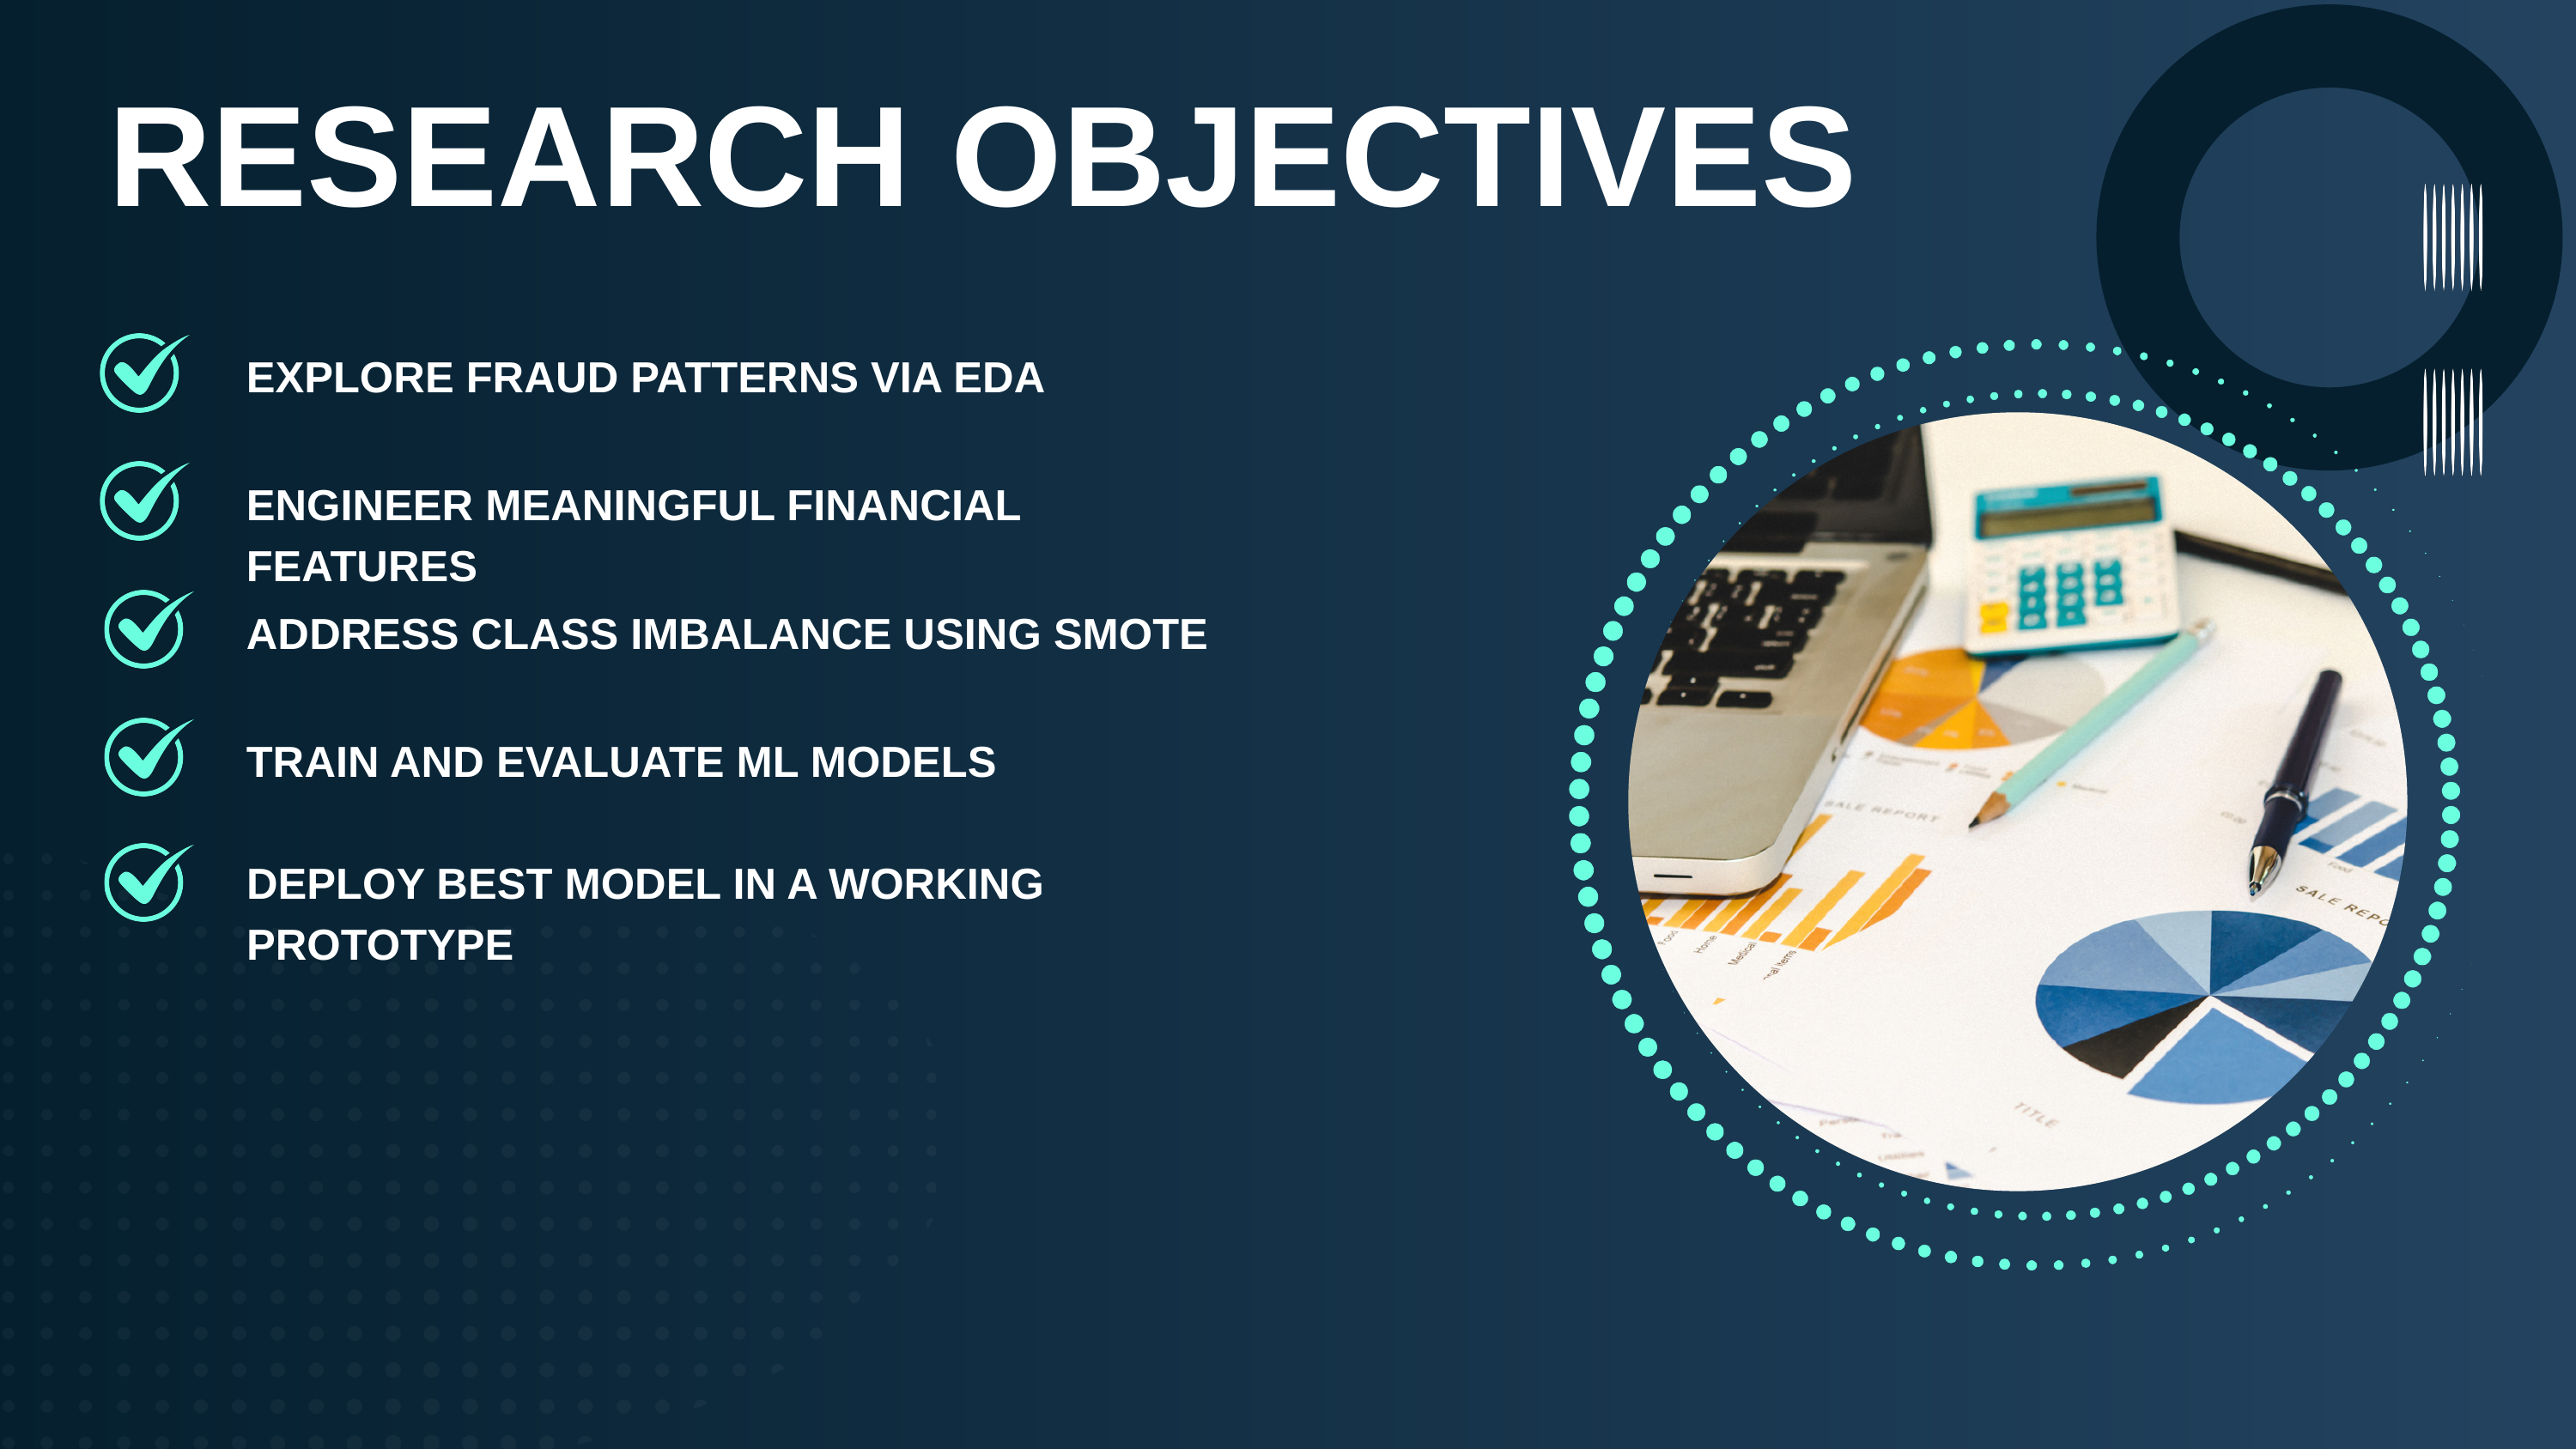

RESEARCH OBJECTIVES

EXPLORE FRAUD PATTERNS VIA EDA

ENGINEER MEANINGFUL FINANCIAL FEATURES

ADDRESS CLASS IMBALANCE USING SMOTE

TRAIN AND EVALUATE ML MODELS

DEPLOY BEST MODEL IN A WORKING PROTOTYPE